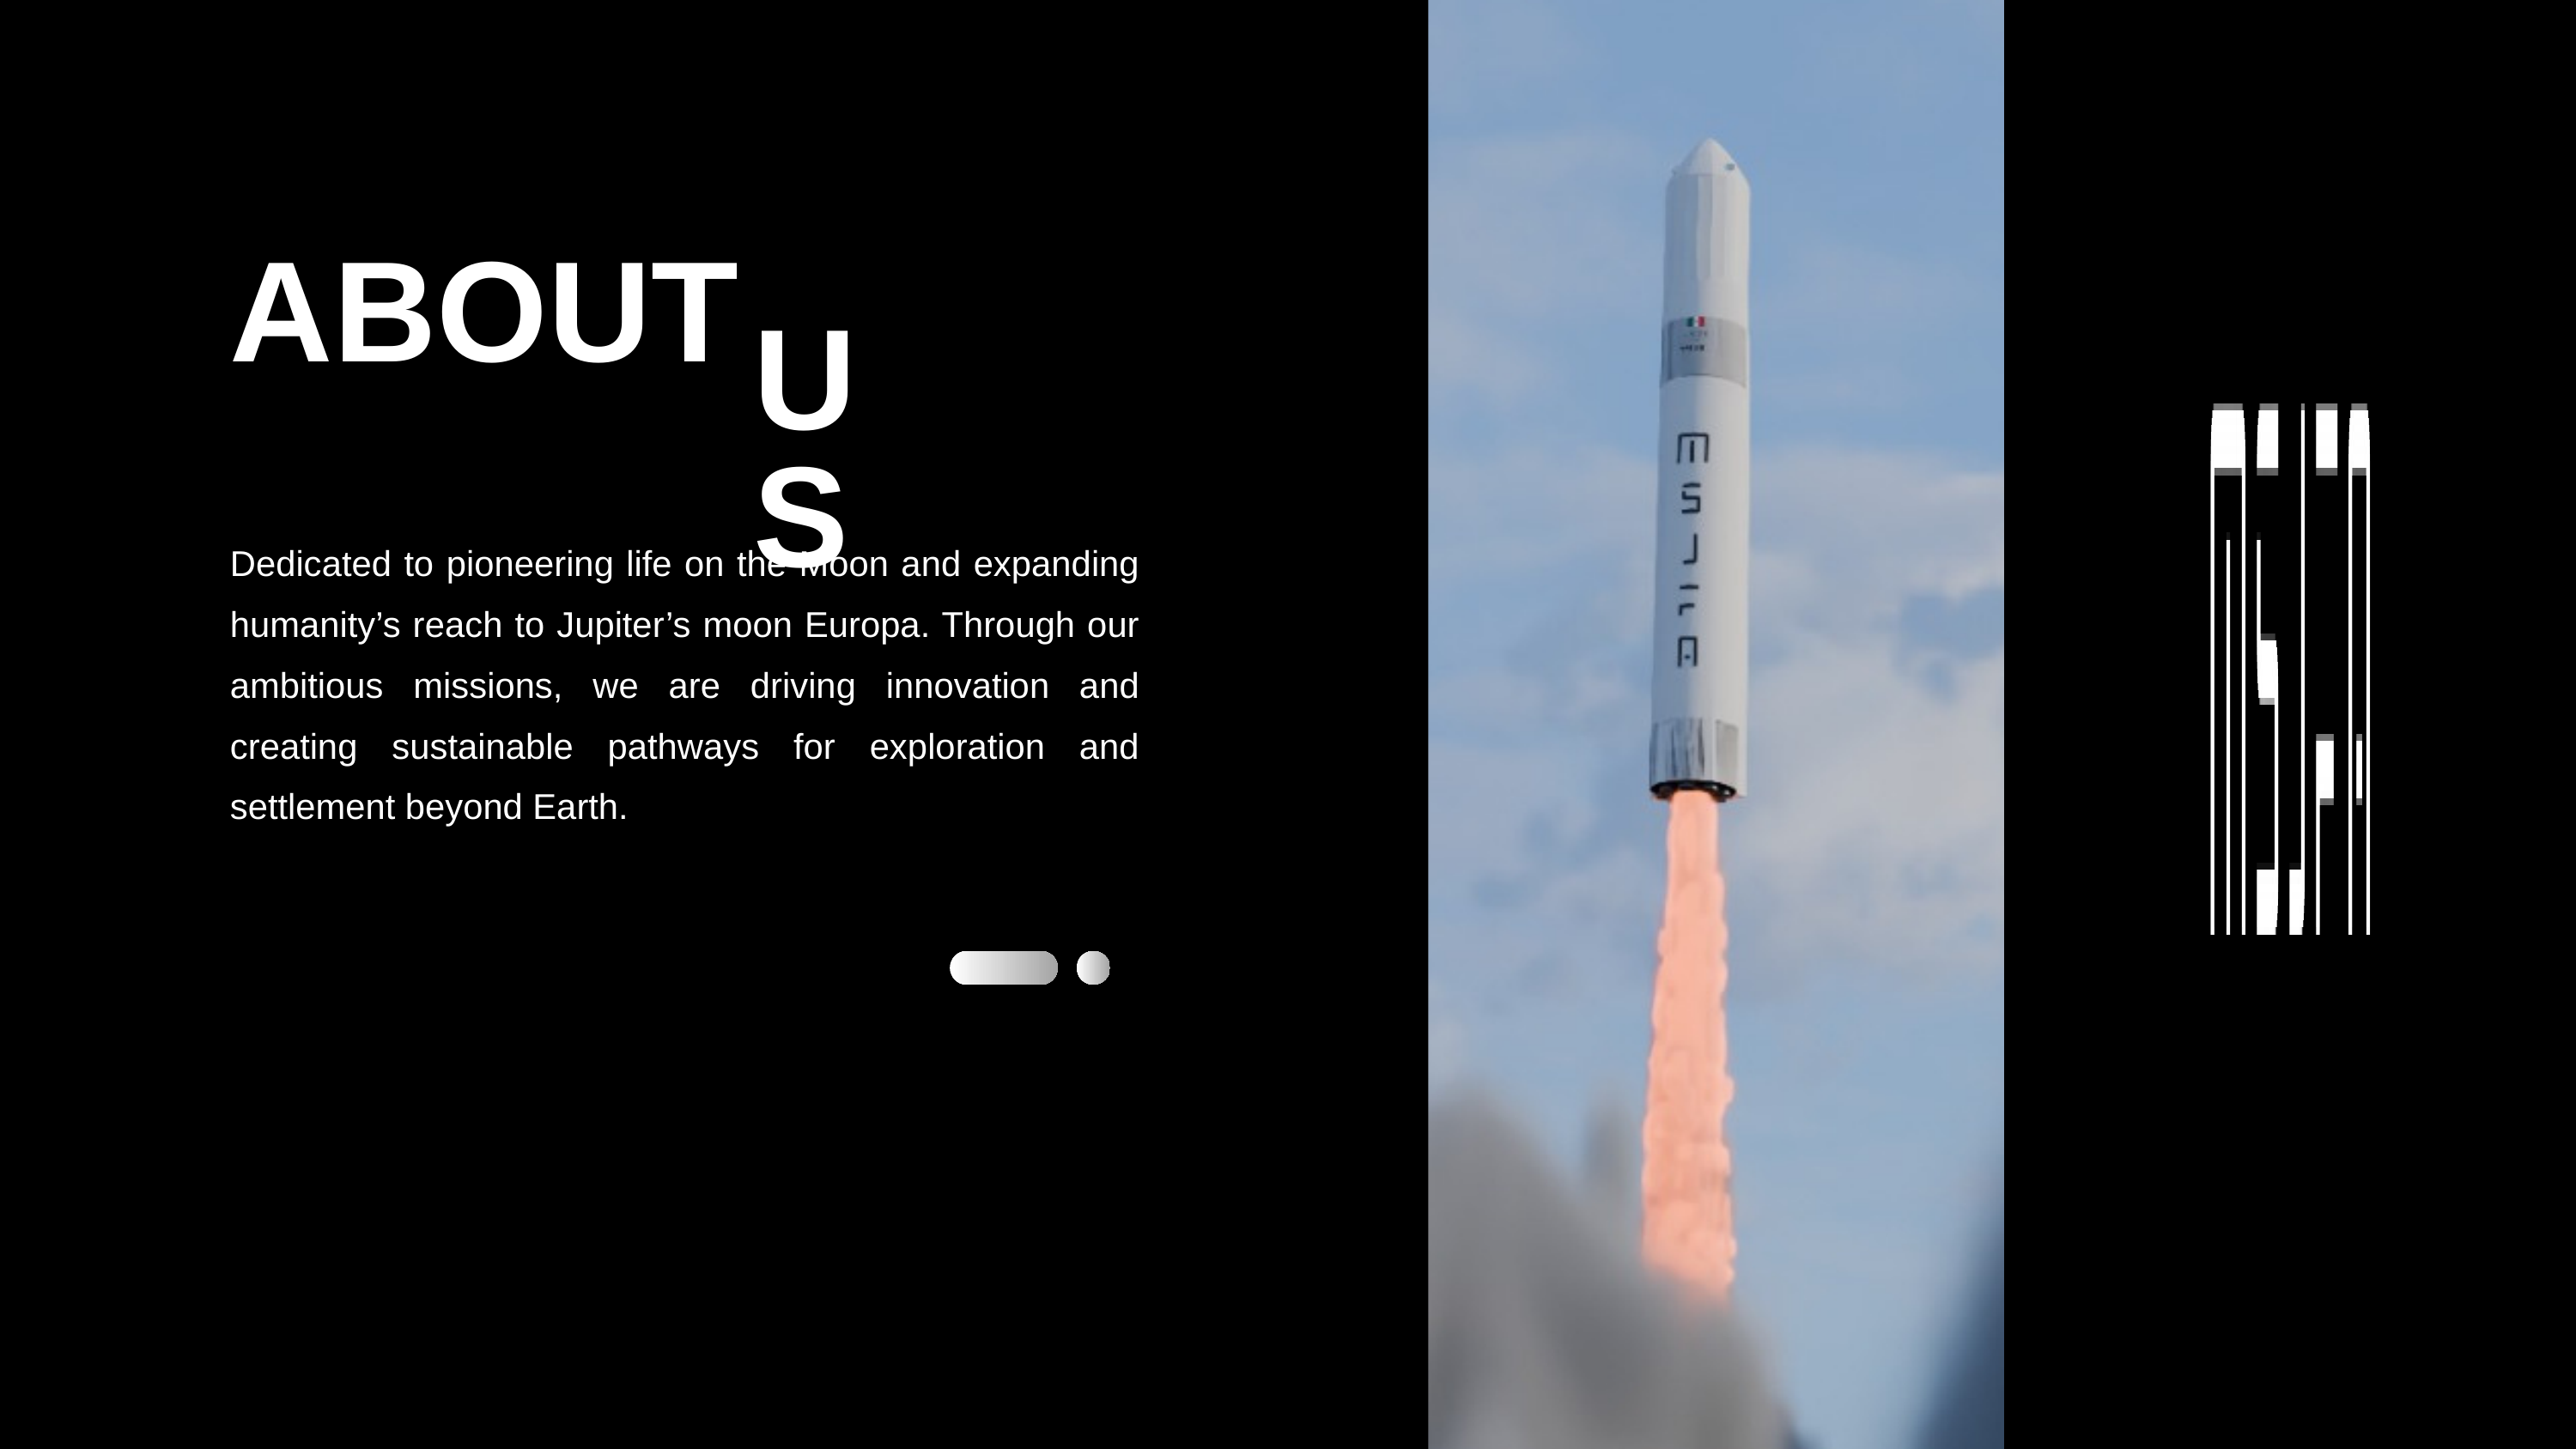

ABOUT
US
Dedicated to pioneering life on the Moon and expanding humanity’s reach to Jupiter’s moon Europa. Through our ambitious missions, we are driving innovation and creating sustainable pathways for exploration and settlement beyond Earth.